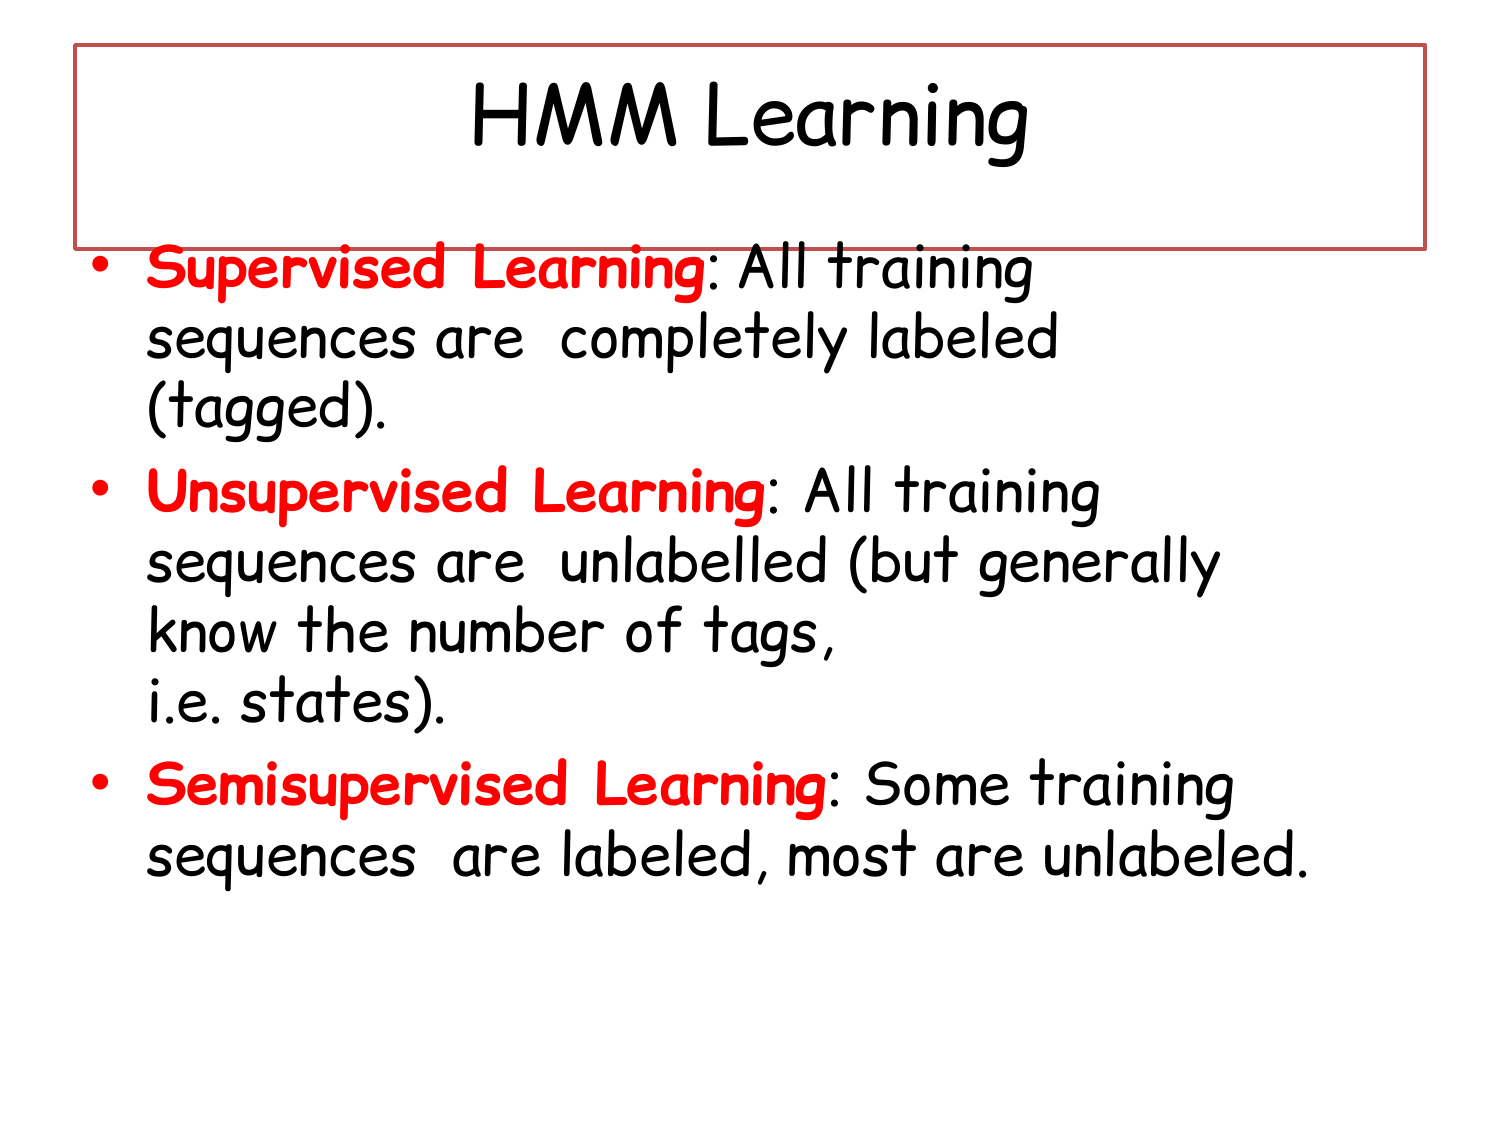

# HMM Learning
Supervised Learning:	All training sequences are  completely labeled (tagged).
Unsupervised Learning: All training sequences are  unlabelled (but generally know the number of tags,
i.e. states).
Semisupervised Learning: Some training sequences  are labeled, most are unlabeled.